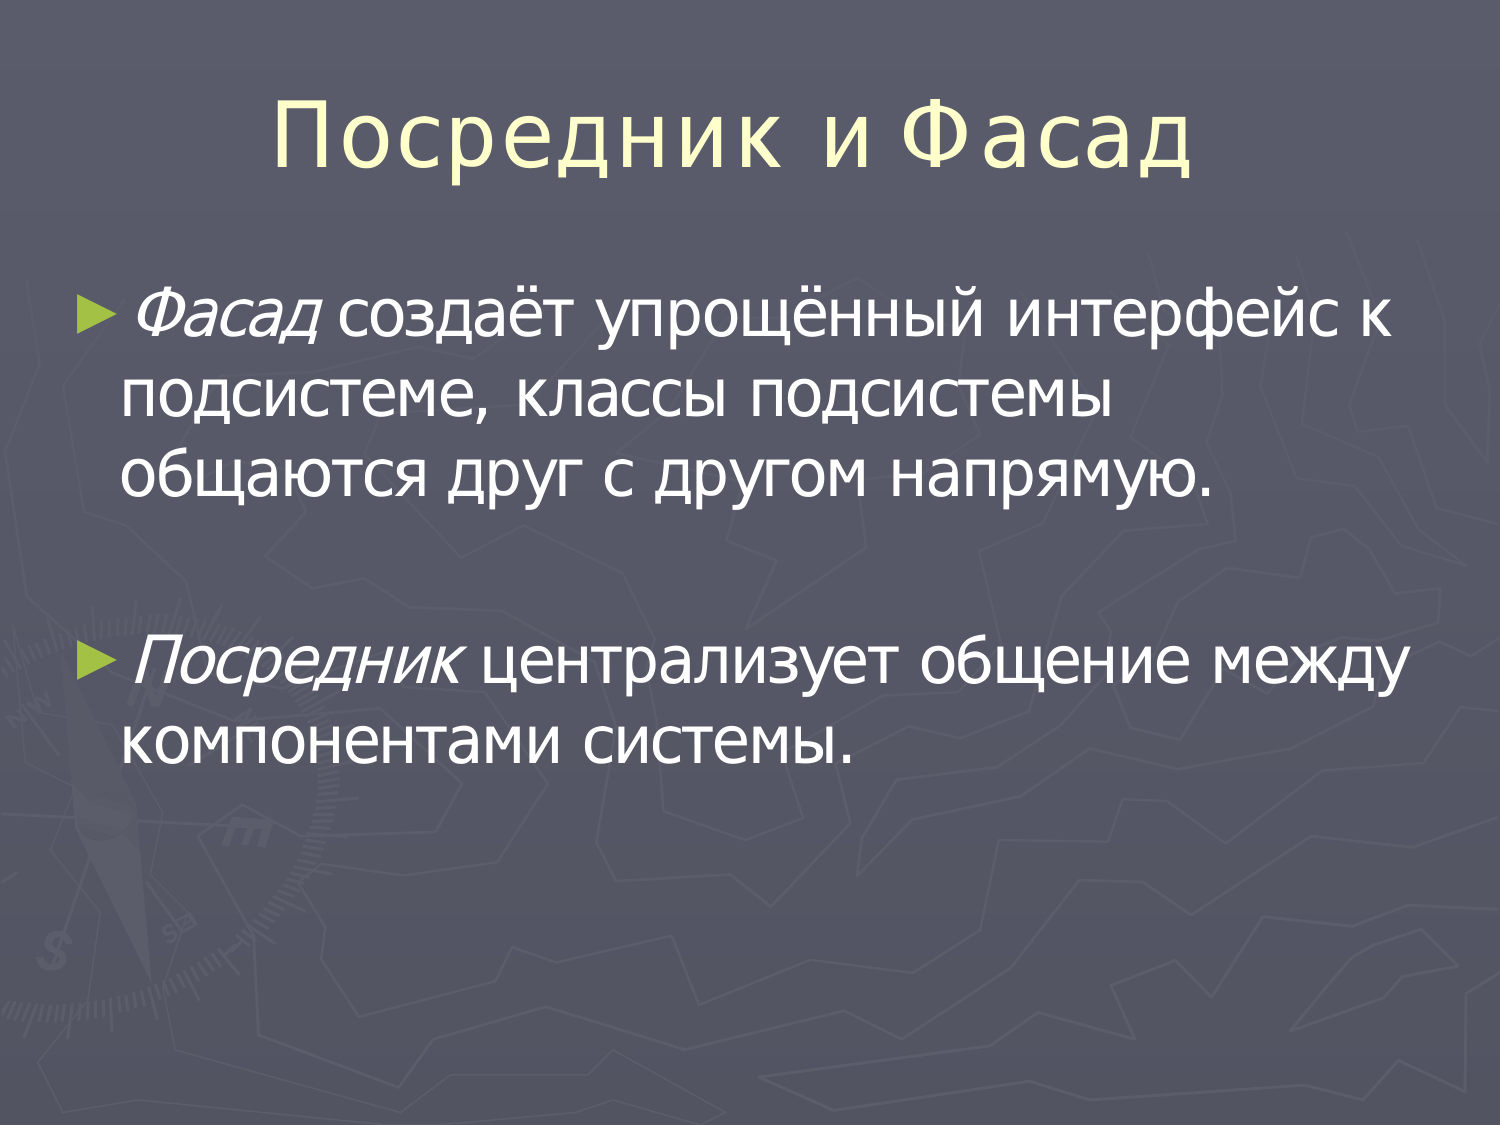

# Посредник и Фасад
Фасад создаёт упрощённый интерфейс к подсистеме, классы подсистемы общаются друг с другом напрямую.

Посредник централизует общение между компонентами системы.